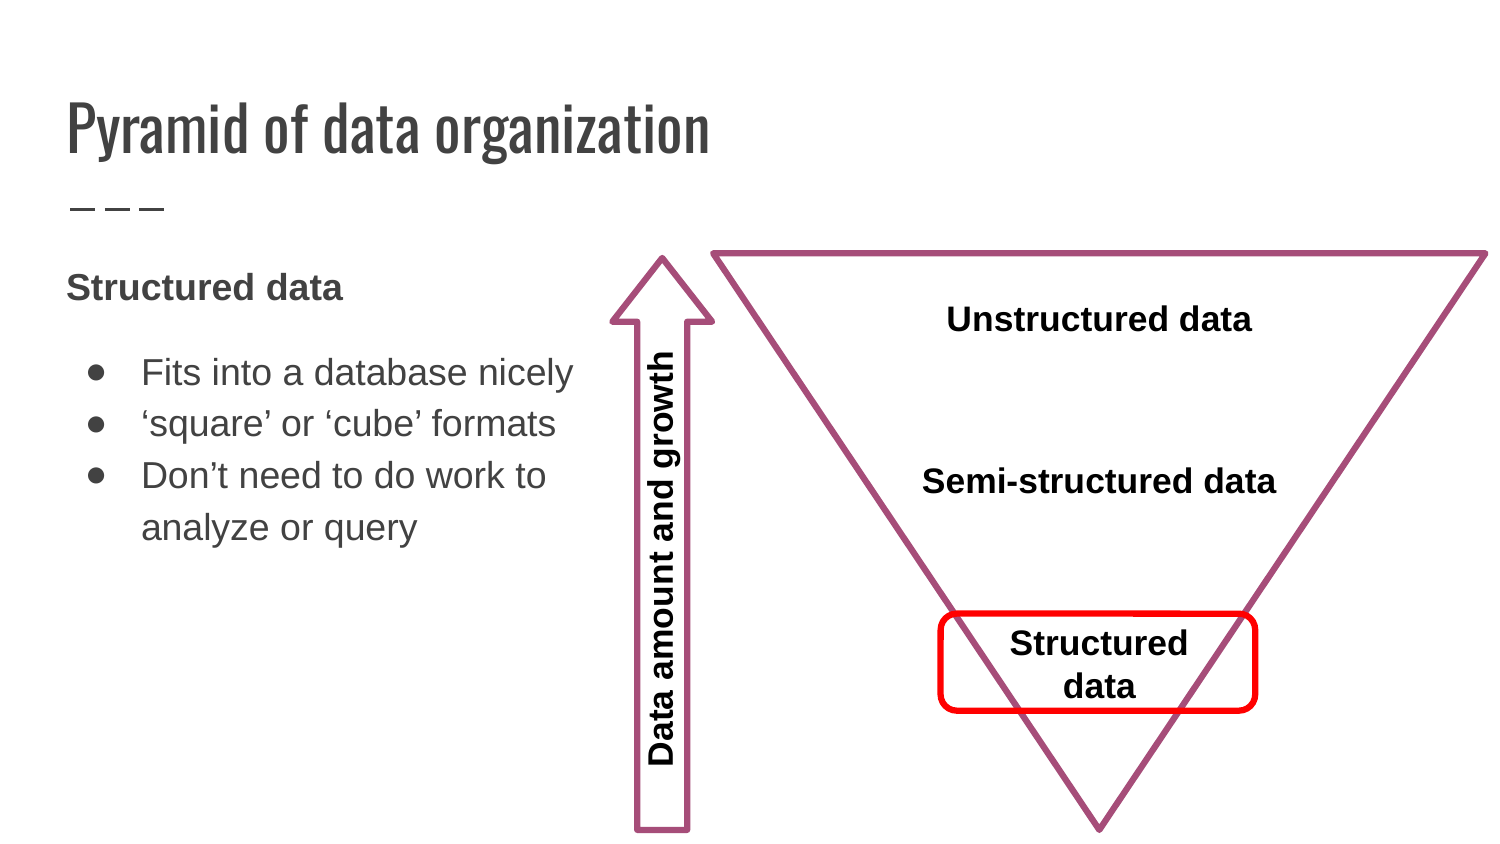

# Pyramid of data organization
Structured data
Fits into a database nicely
‘square’ or ‘cube’ formats
Don’t need to do work to analyze or query

Data amount and growth
Unstructured data
Semi-structured data
Structured data